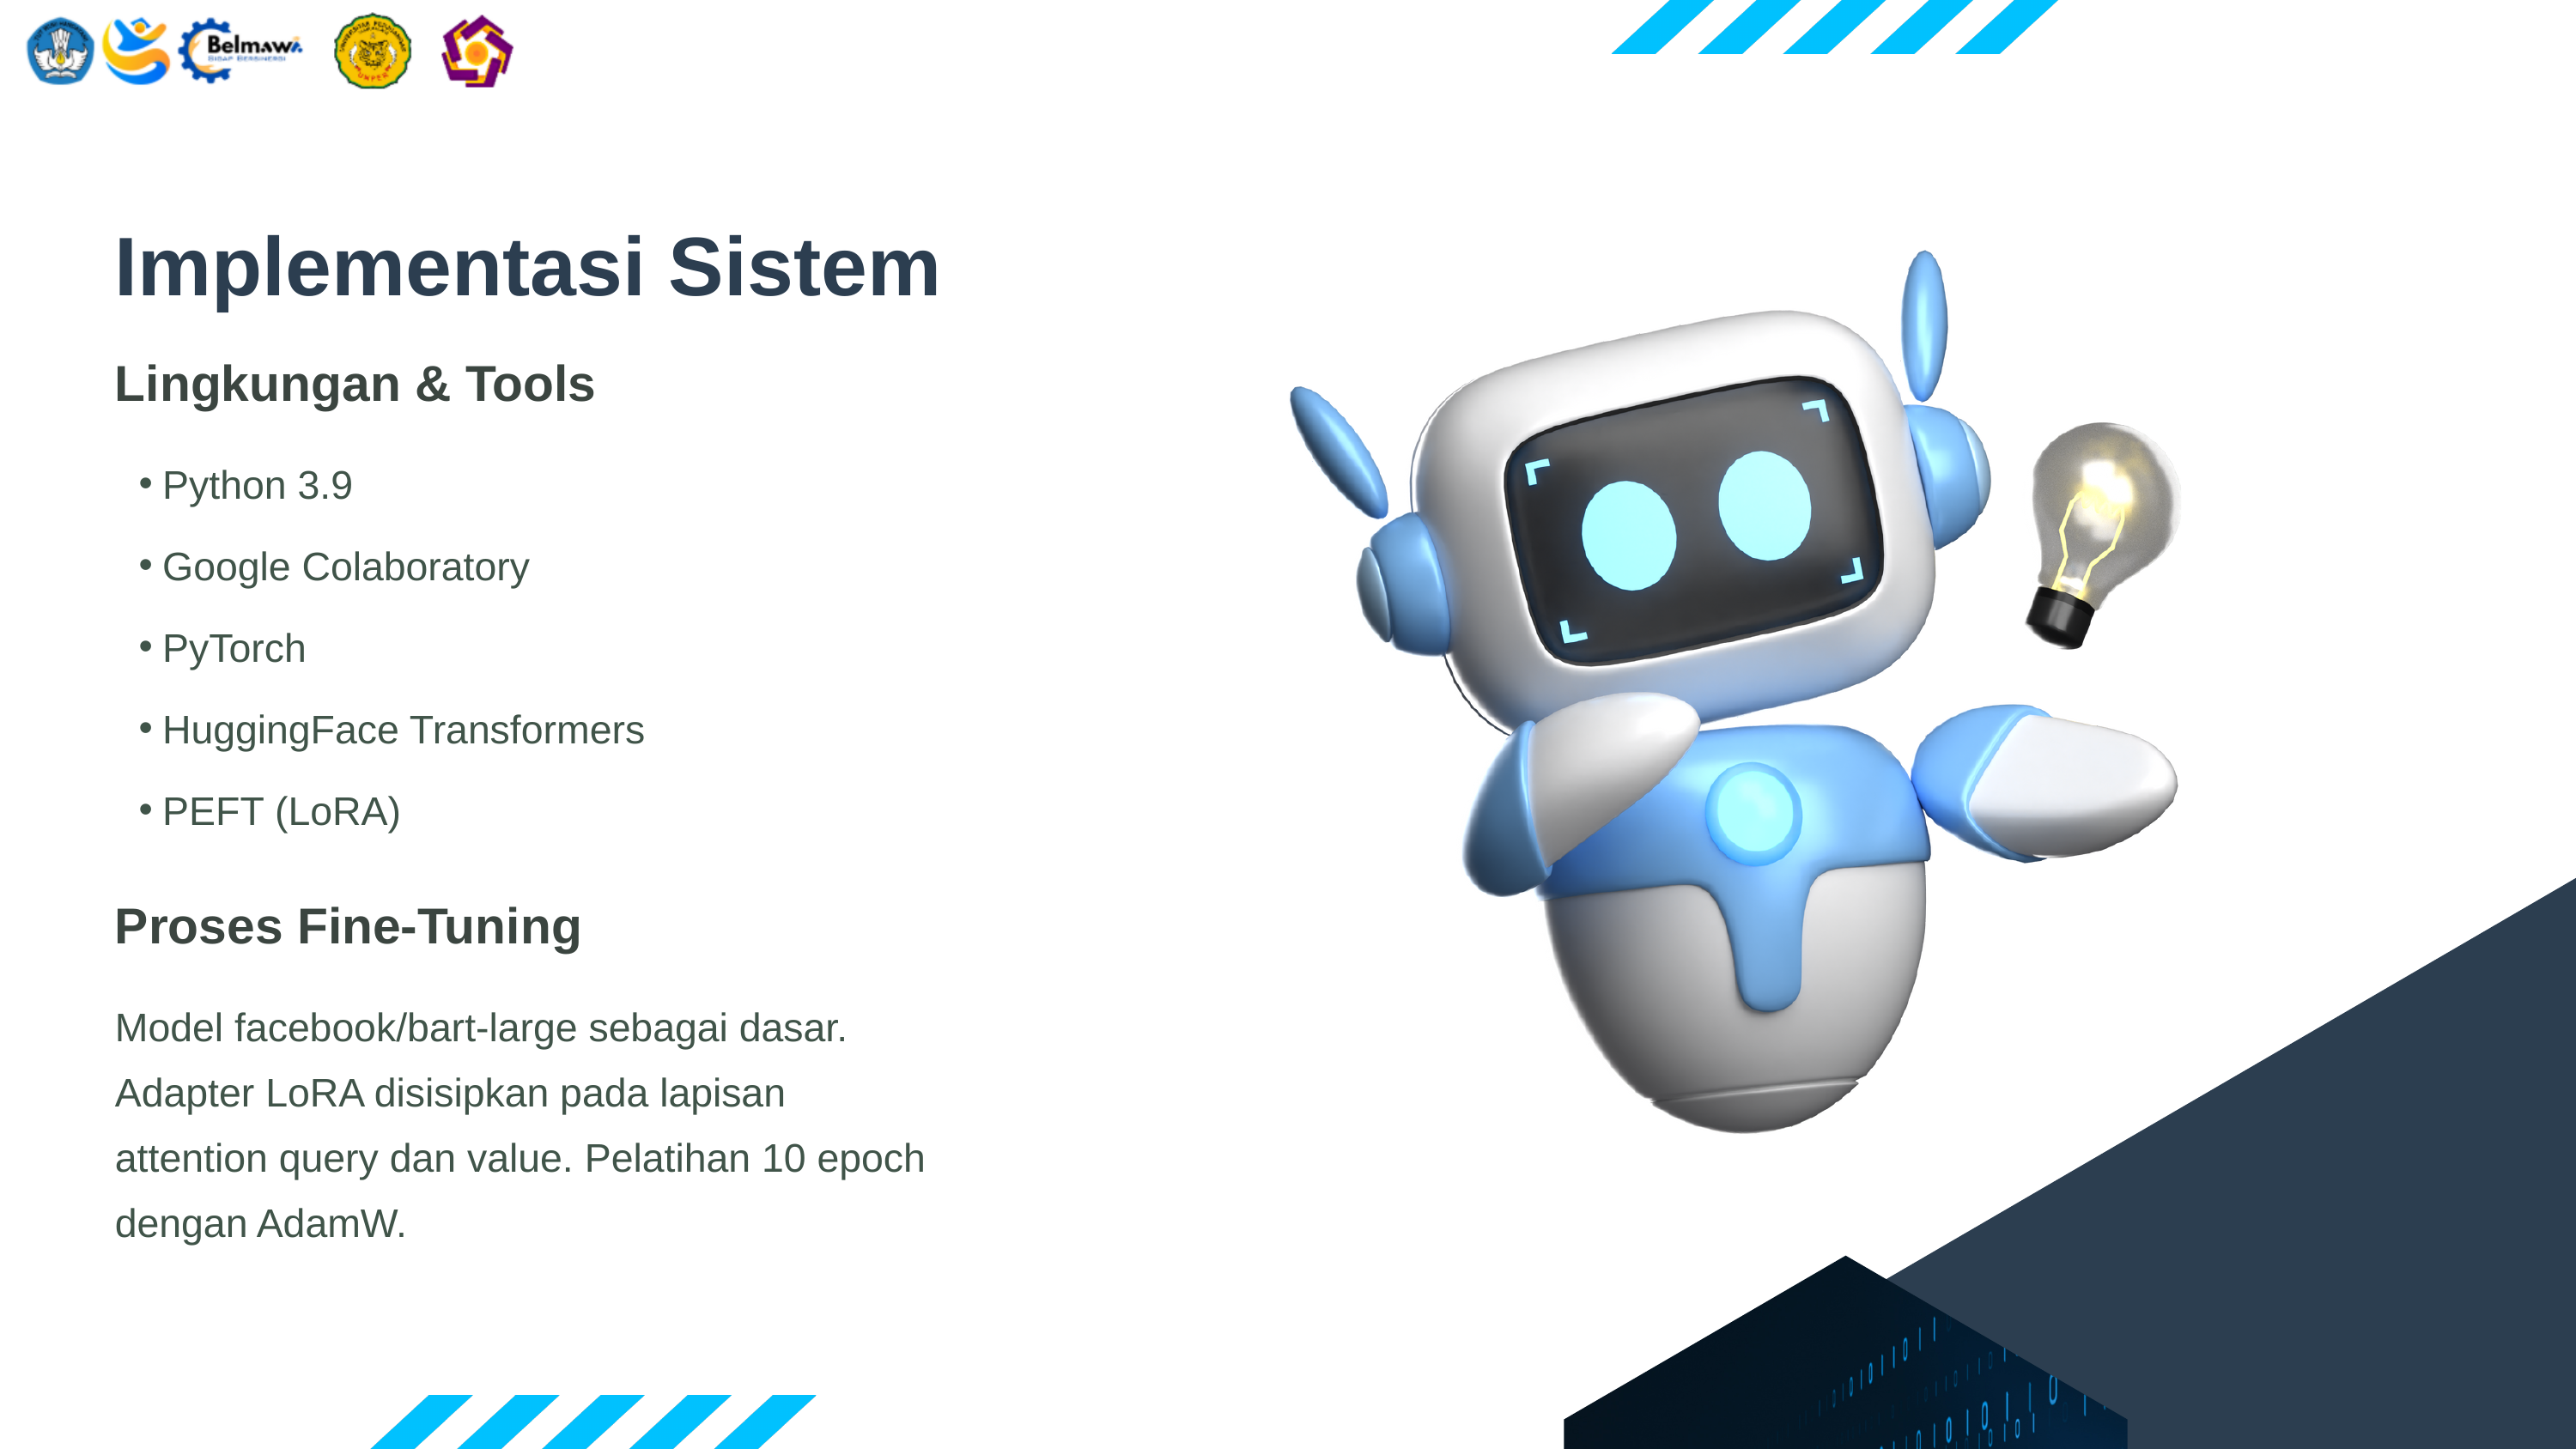

Implementasi Sistem

Lingkungan & Tools
Python 3.9
Google Colaboratory
PyTorch
HuggingFace Transformers
PEFT (LoRA)

Proses Fine-Tuning
Model facebook/bart-large sebagai dasar. Adapter LoRA disisipkan pada lapisan attention query dan value. Pelatihan 10 epoch dengan AdamW.